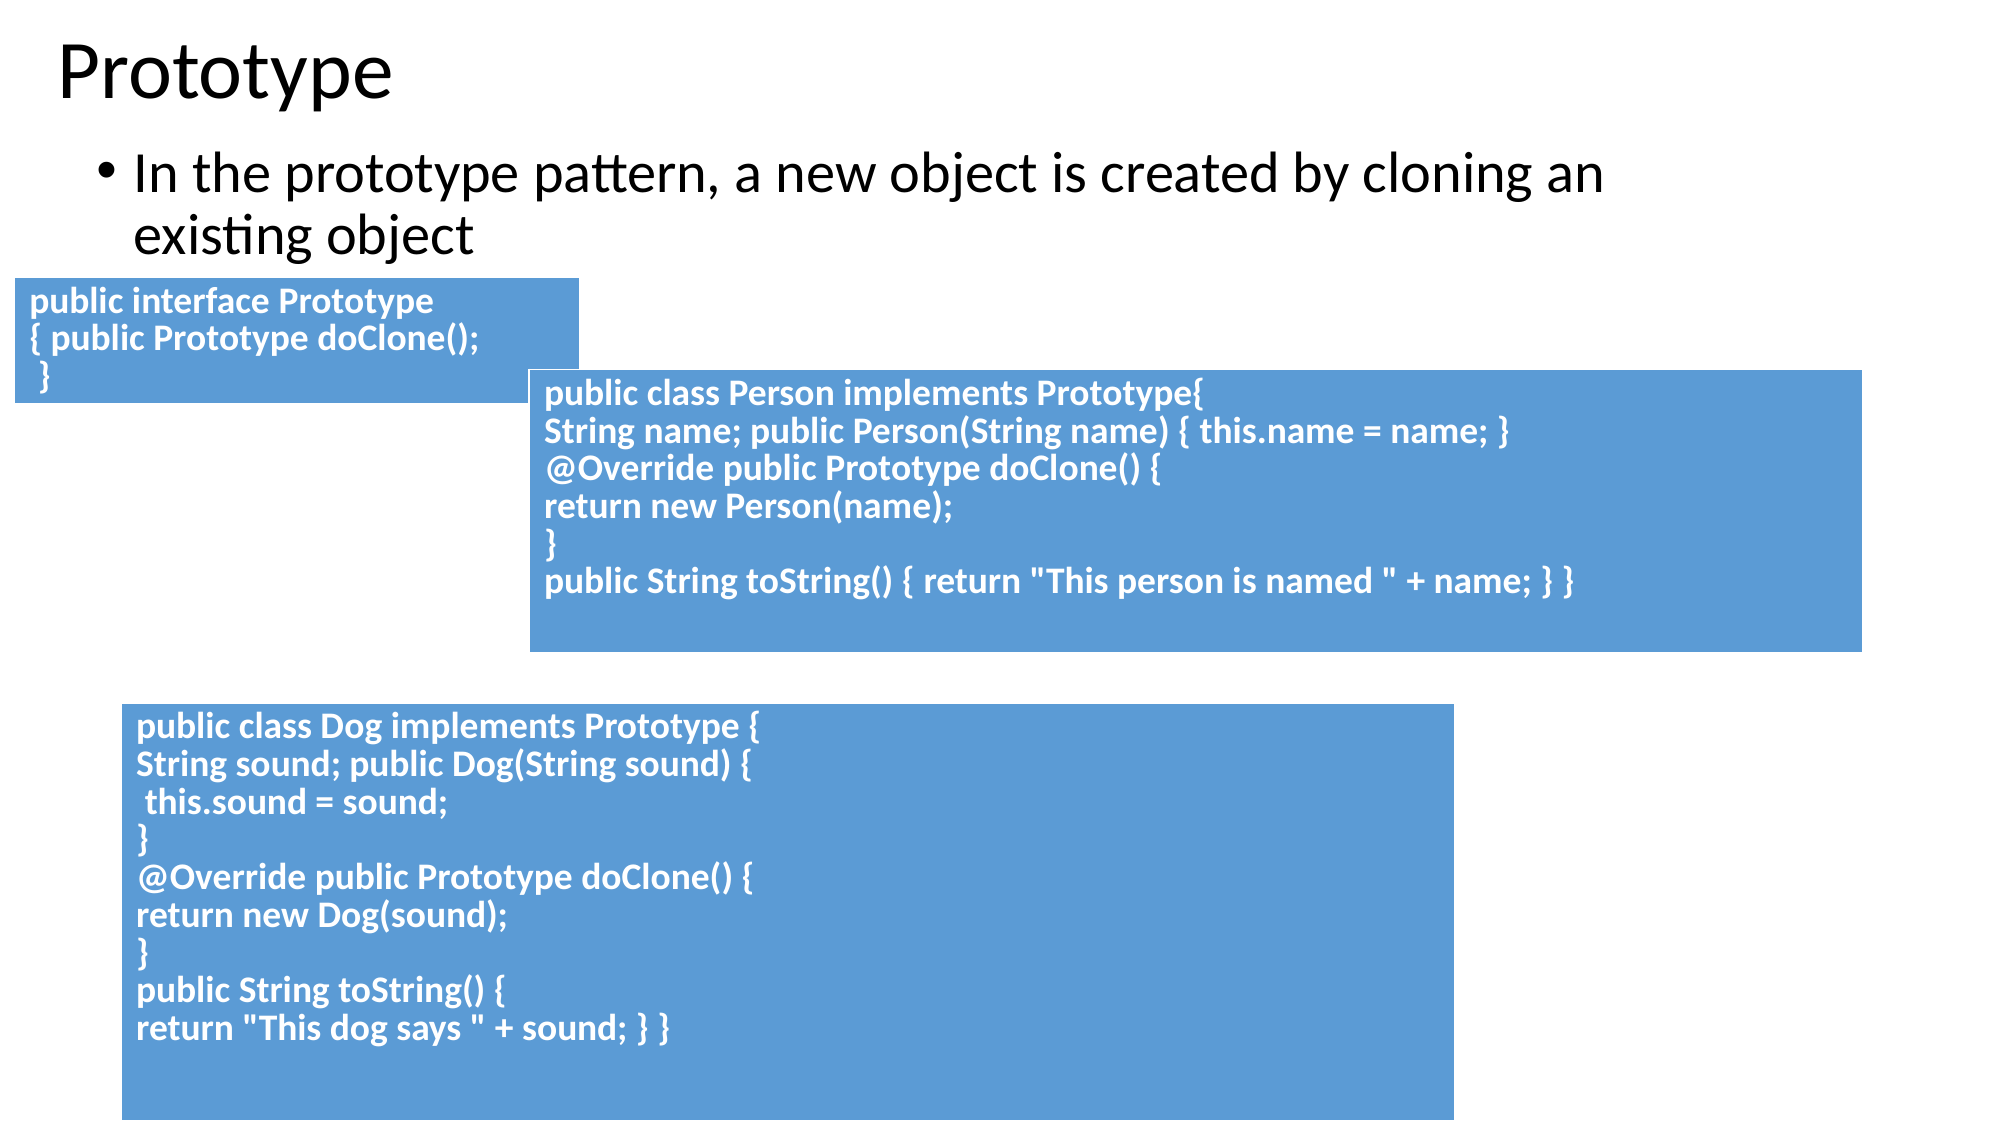

Prototype
#
In the prototype pattern, a new object is created by cloning an existing object
| public interface Prototype { public Prototype doClone(); } |
| --- |
| public class Person implements Prototype{ String name; public Person(String name) { this.name = name; } @Override public Prototype doClone() { return new Person(name); } public String toString() { return "This person is named " + name; } } |
| --- |
| public class Dog implements Prototype { String sound; public Dog(String sound) { this.sound = sound; } @Override public Prototype doClone() { return new Dog(sound); } public String toString() { return "This dog says " + sound; } } |
| --- |